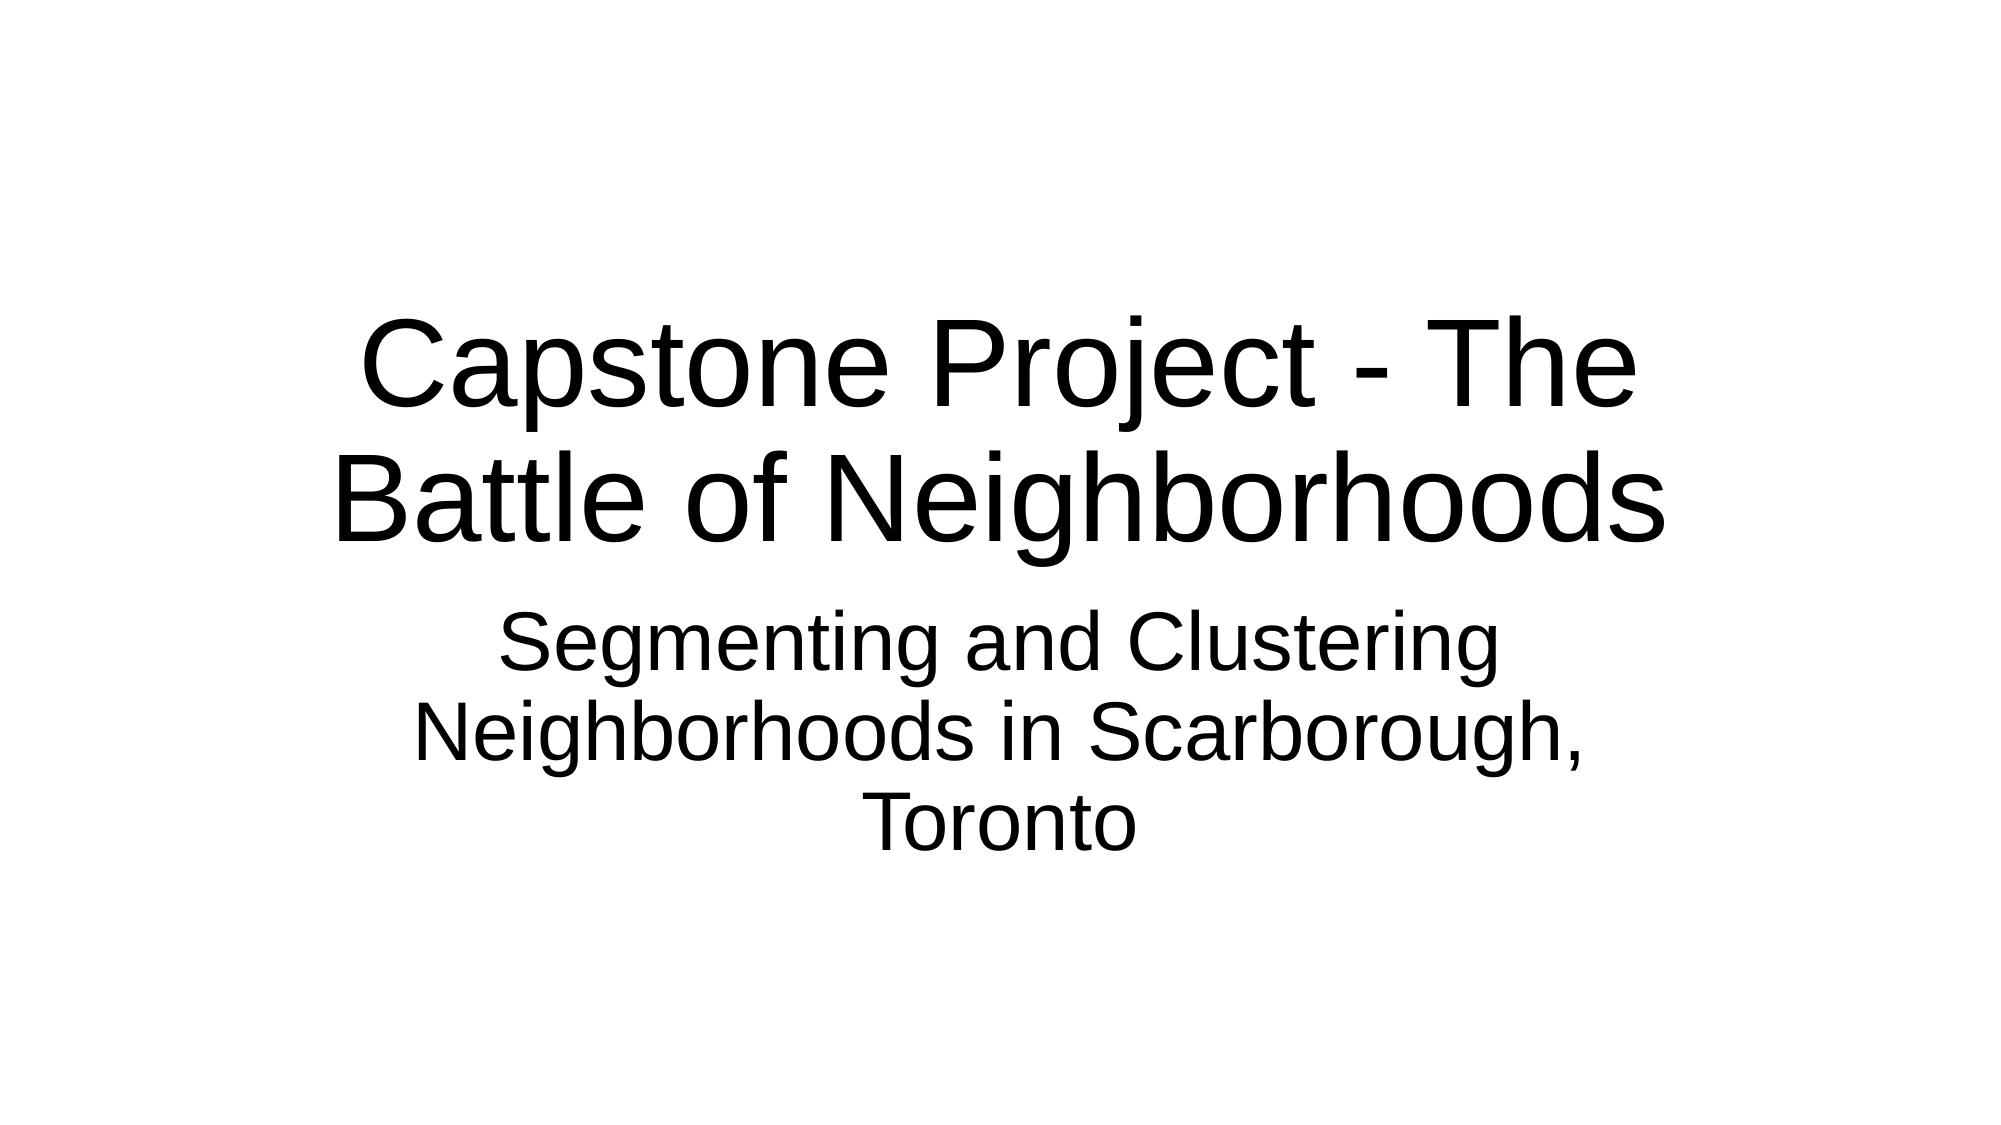

# Capstone Project - The Battle of Neighborhoods
Segmenting and Clustering Neighborhoods in Scarborough, Toronto